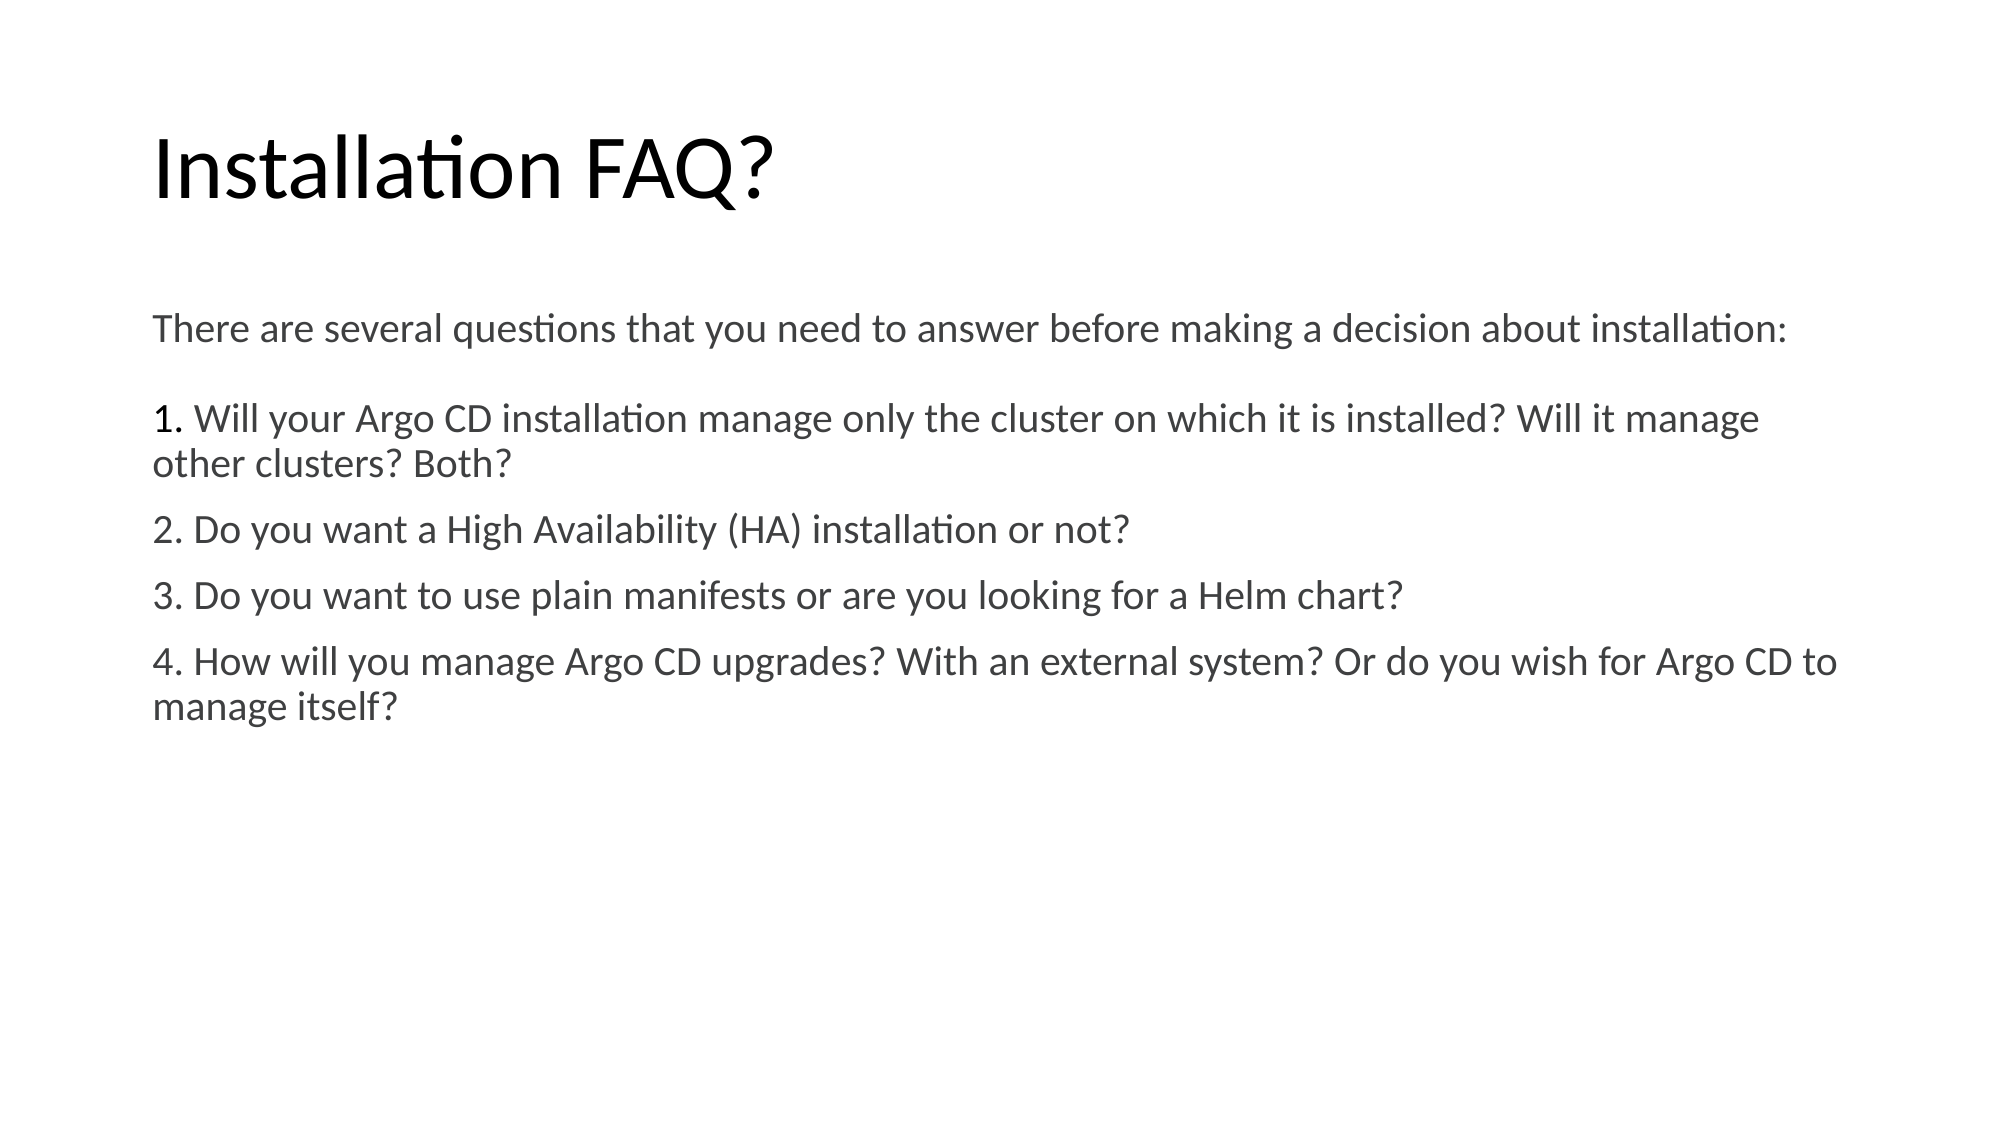

# Installation FAQ?
There are several questions that you need to answer before making a decision about installation:
1. Will your Argo CD installation manage only the cluster on which it is installed? Will it manage other clusters? Both?
2. Do you want a High Availability (HA) installation or not?
3. Do you want to use plain manifests or are you looking for a Helm chart?
4. How will you manage Argo CD upgrades? With an external system? Or do you wish for Argo CD to manage itself?